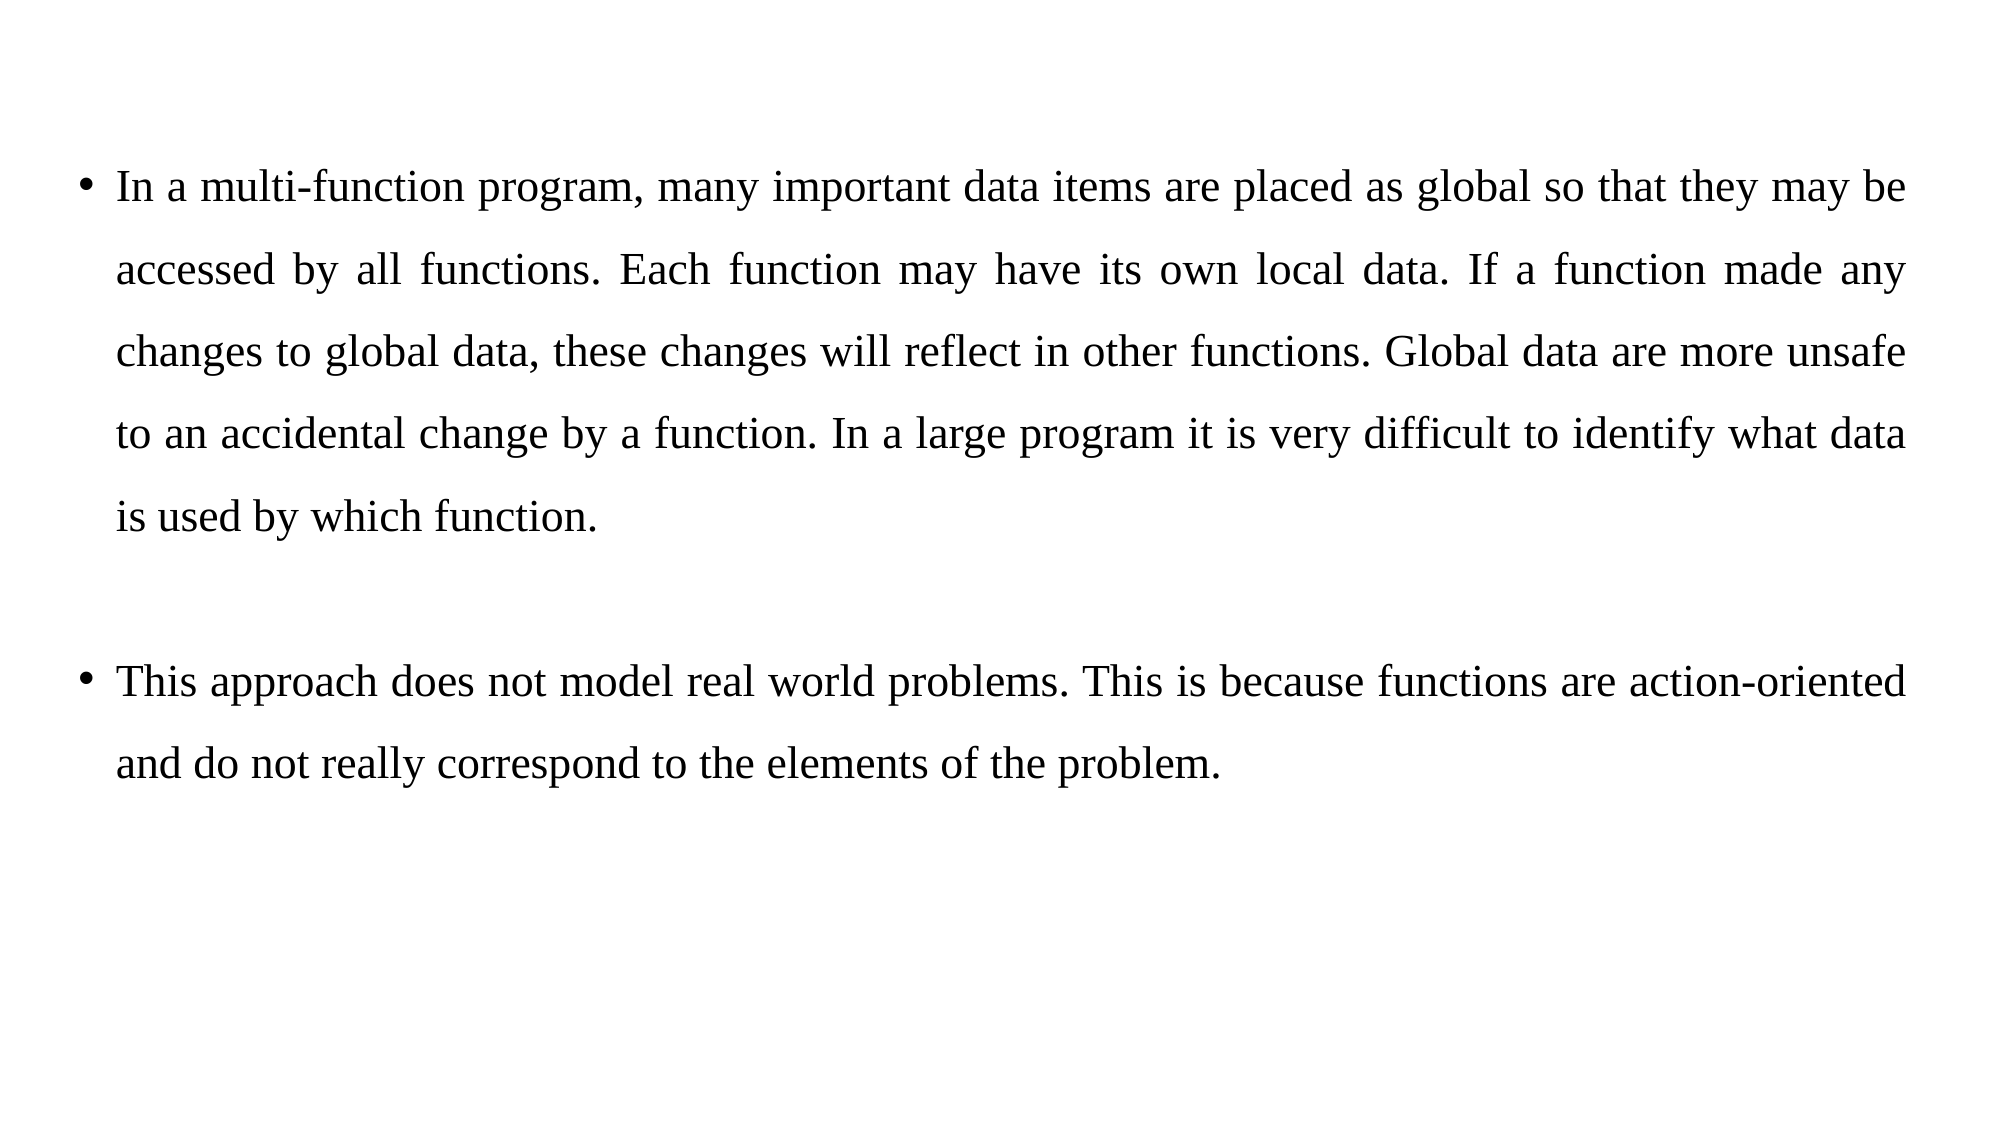

In a multi-function program, many important data items are placed as global so that they may be accessed by all functions. Each function may have its own local data. If a function made any changes to global data, these changes will reflect in other functions. Global data are more unsafe to an accidental change by a function. In a large program it is very difficult to identify what data is used by which function.

This approach does not model real world problems. This is because functions are action-oriented and do not really correspond to the elements of the problem.